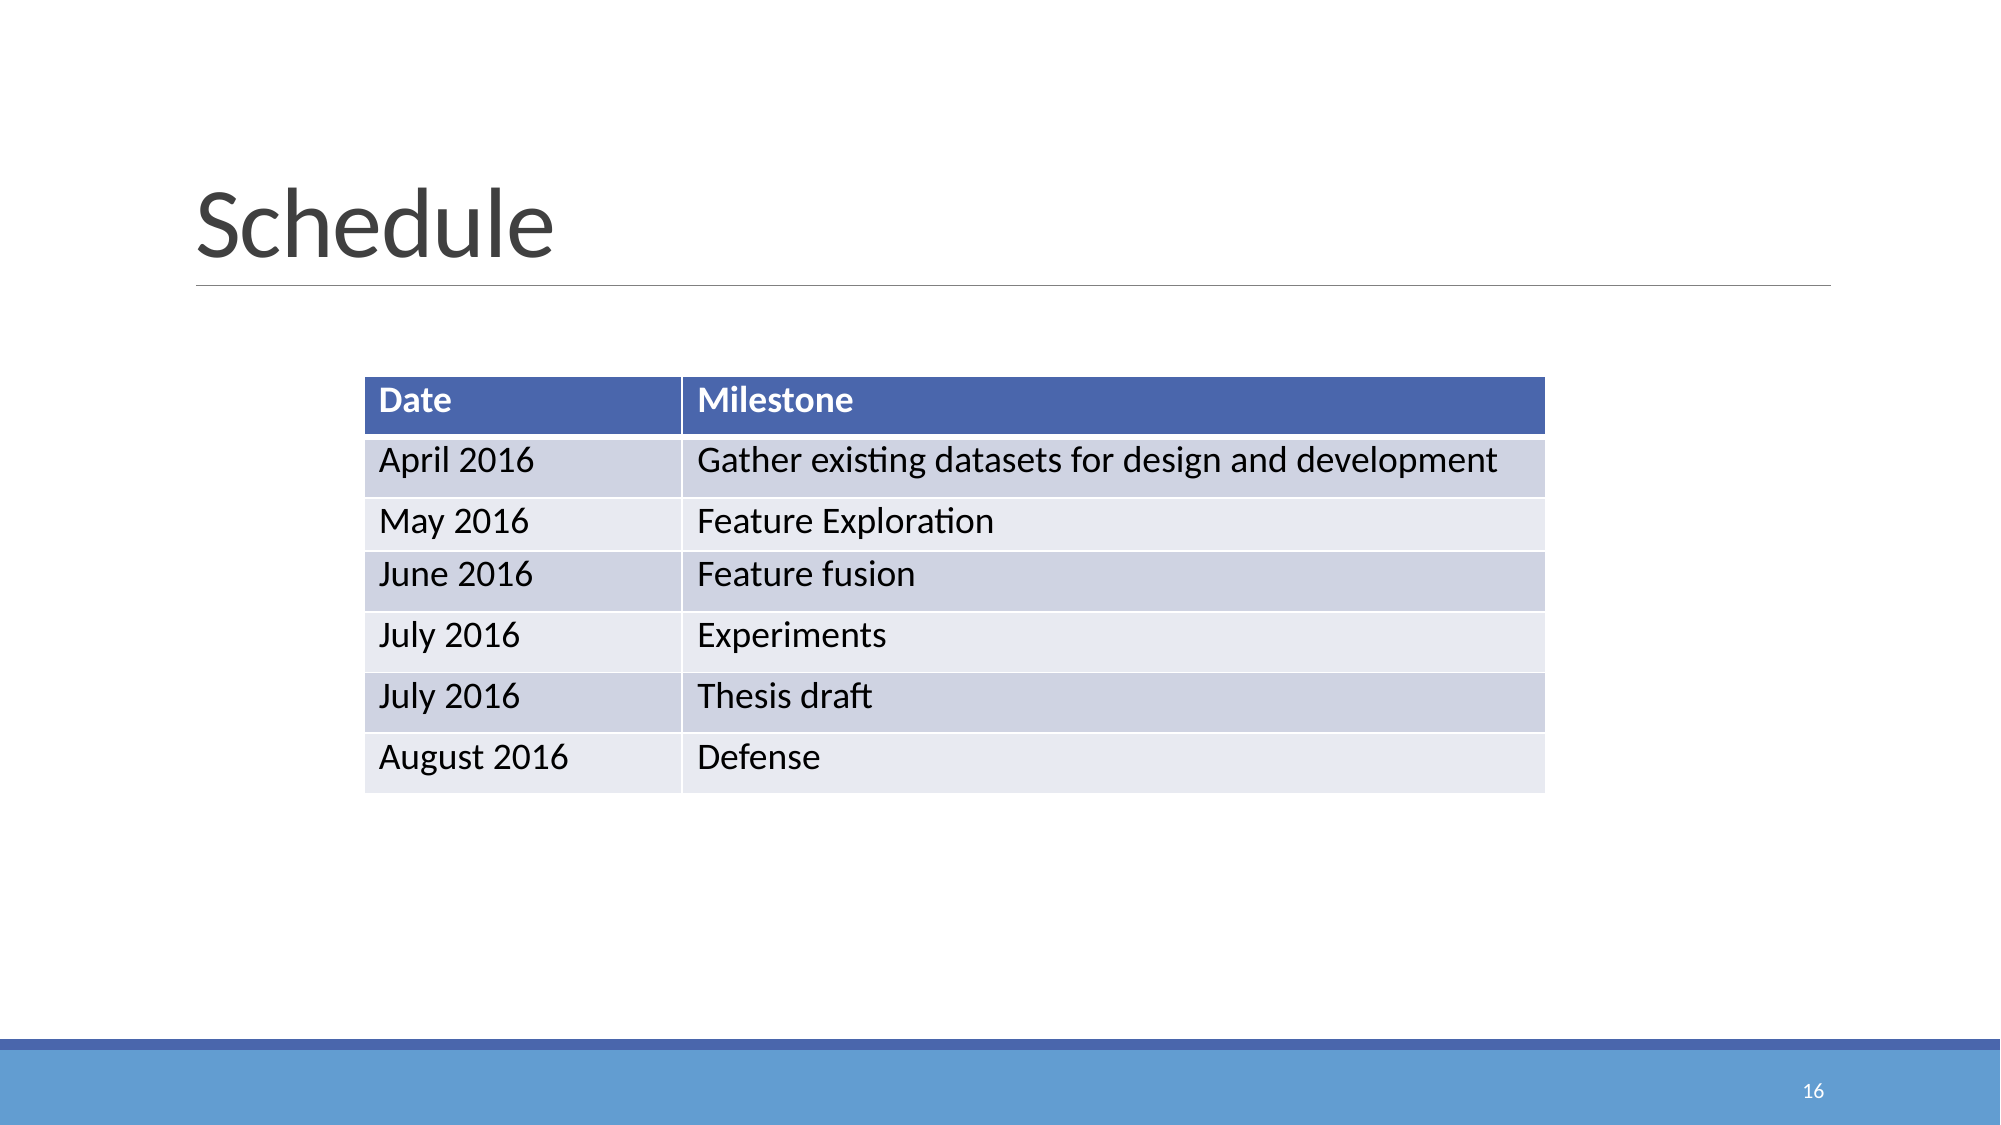

# Schedule
| Date | Milestone |
| --- | --- |
| April 2016 | Gather existing datasets for design and development |
| May 2016 | Feature Exploration |
| June 2016 | Feature fusion |
| July 2016 | Experiments |
| July 2016 | Thesis draft |
| August 2016 | Defense |
16